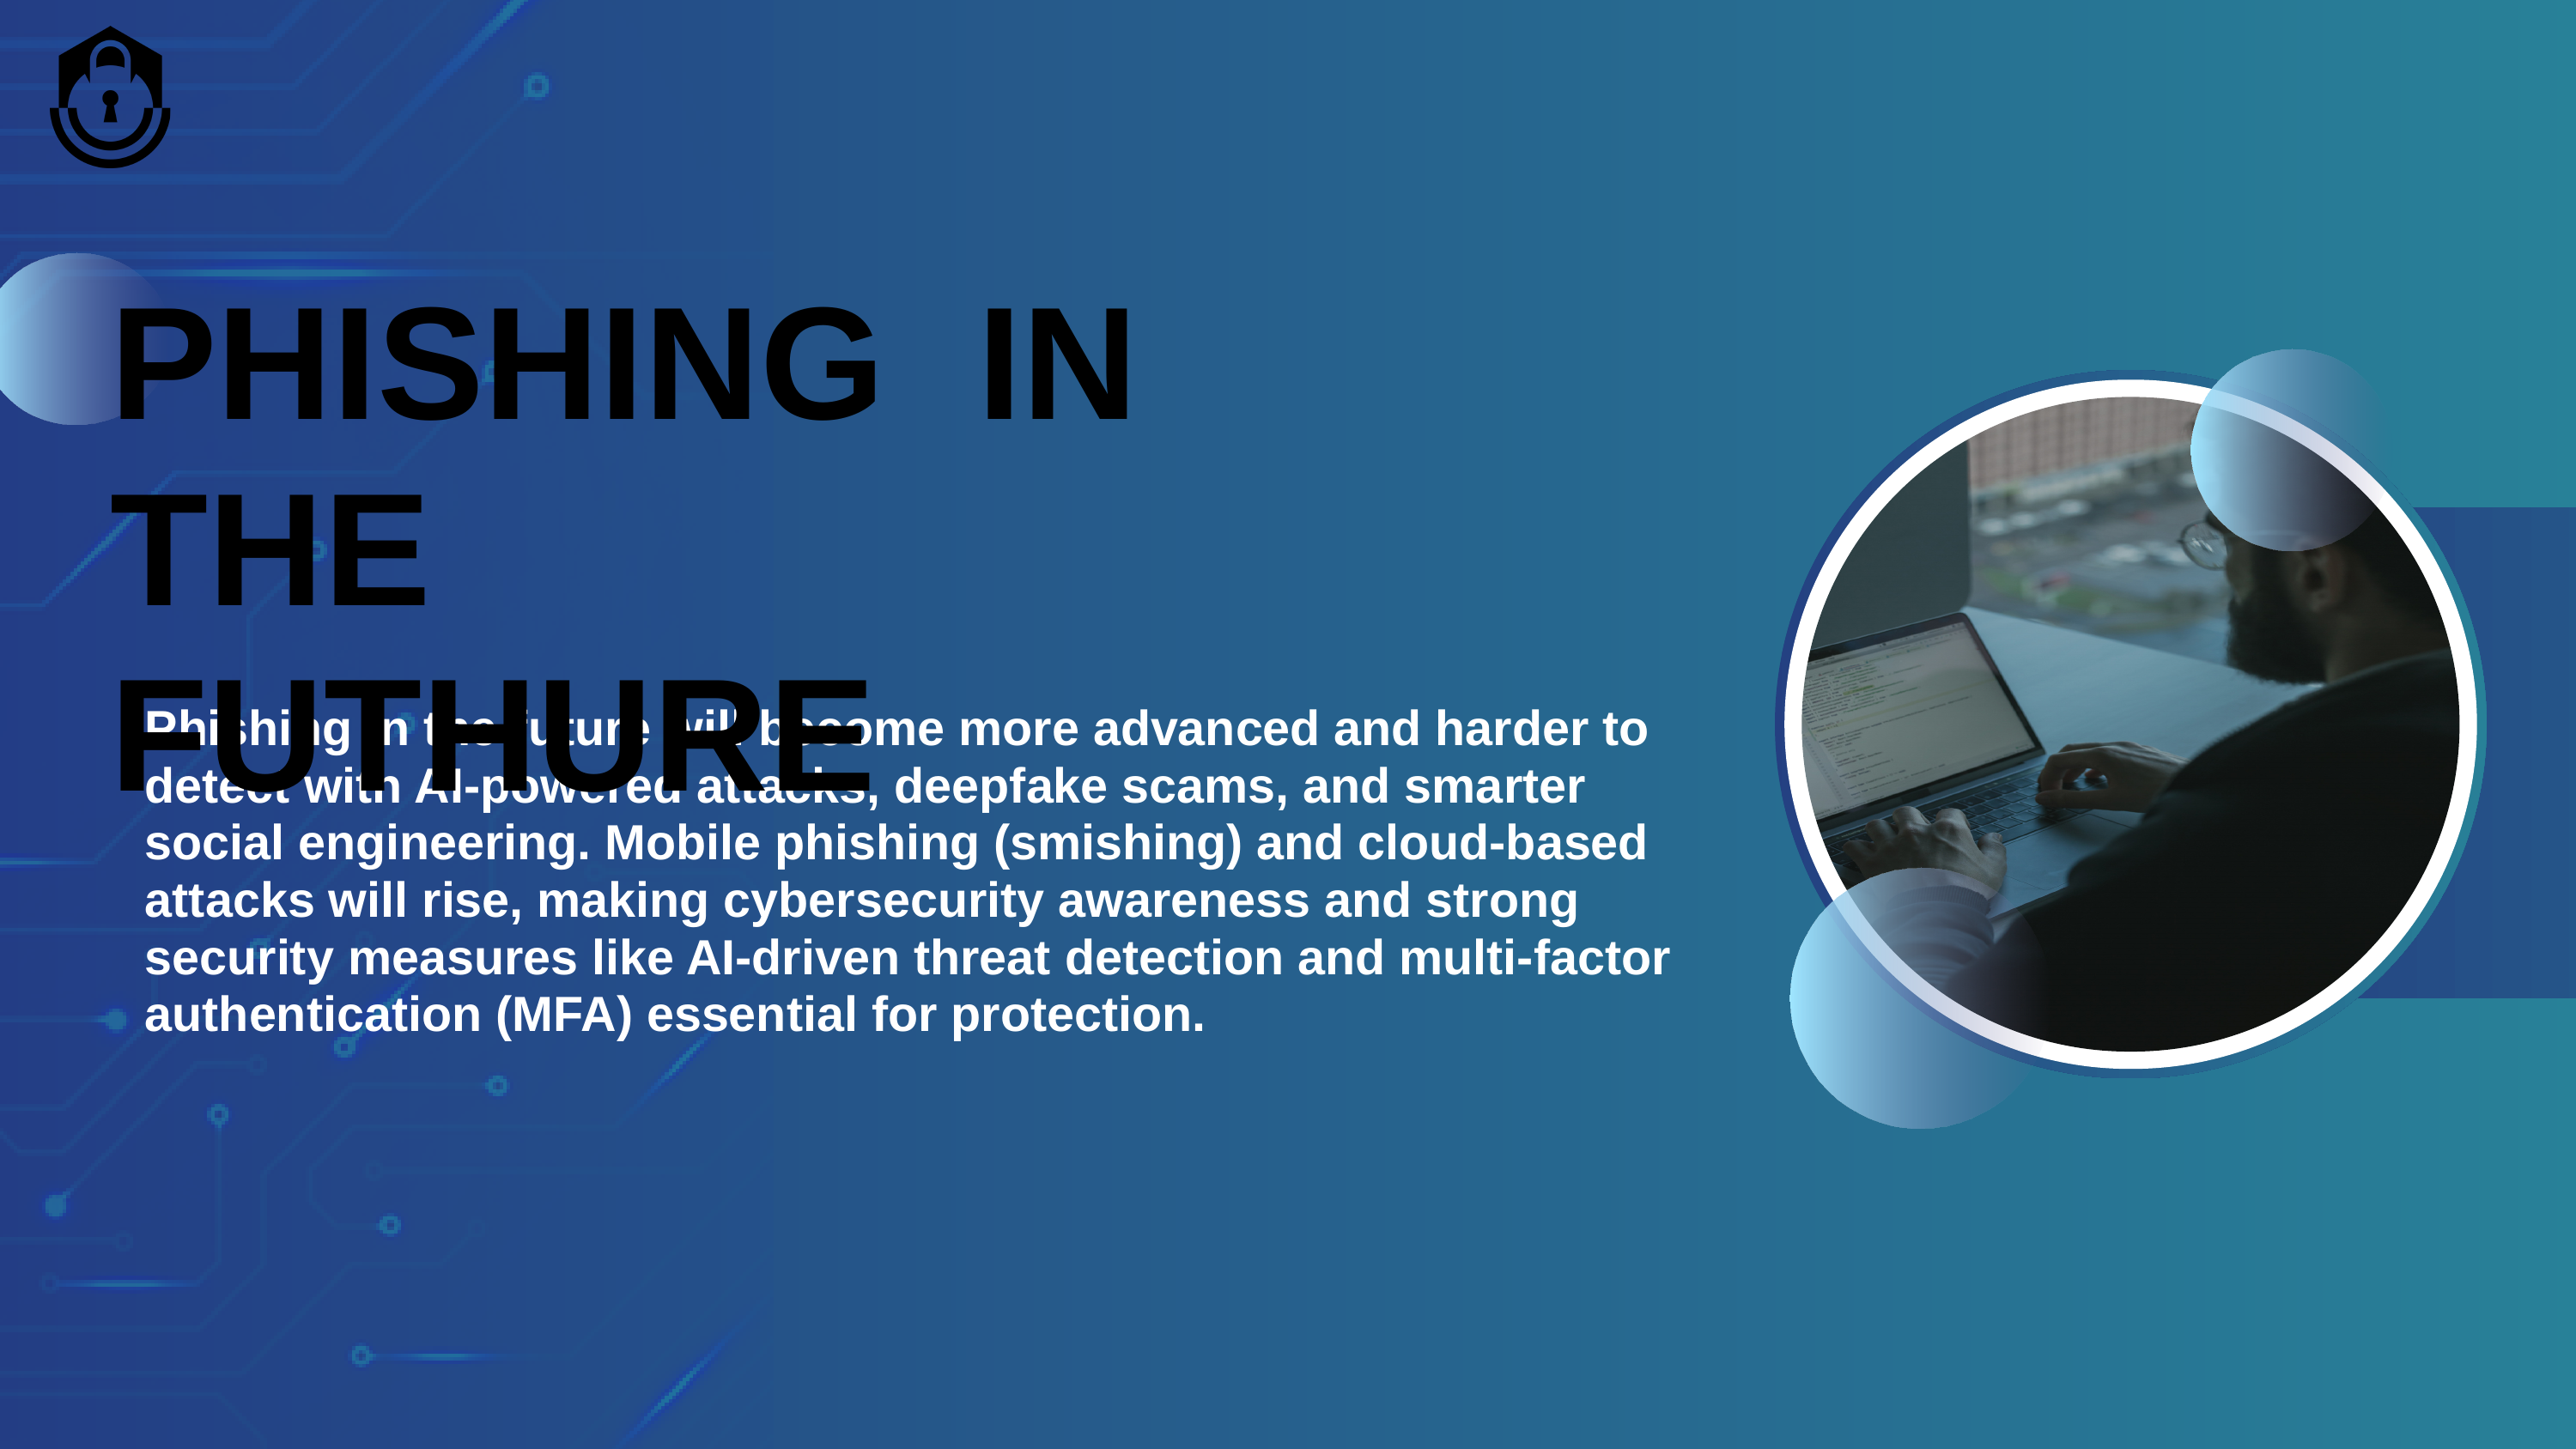

PHISHING IN THE FUTHURE

Phishing in the future will become more advanced and harder to detect with AI-powered attacks, deepfake scams, and smarter social engineering. Mobile phishing (smishing) and cloud-based attacks will rise, making cybersecurity awareness and strong security measures like AI-driven threat detection and multi-factor authentication (MFA) essential for protection.